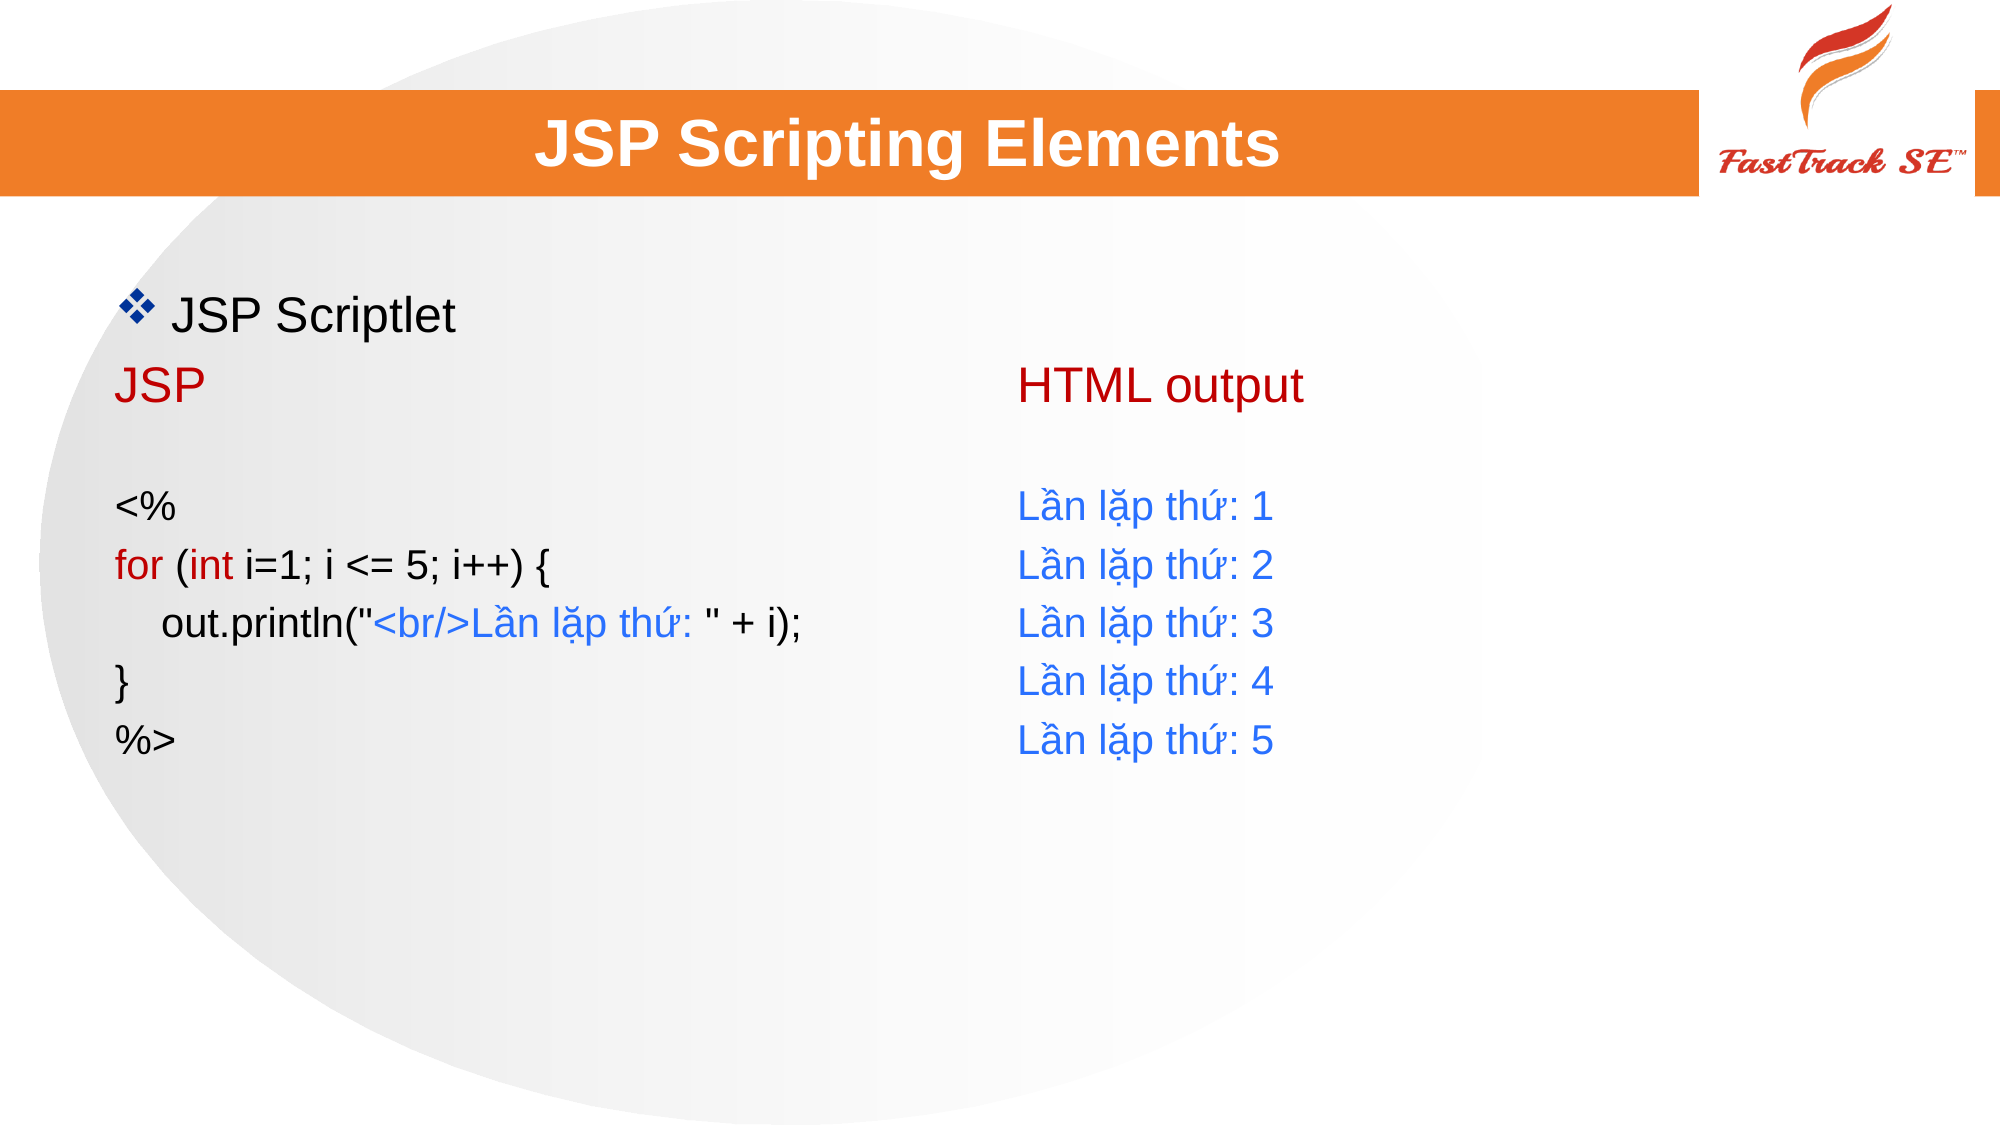

# JSP Scripting Elements
JSP Scriptlet
JSP

<%
for (int i=1; i <= 5; i++) {
    out.println("<br/>Lần lặp thứ: " + i);
}
%>

HTML output

Lần lặp thứ: 1
Lần lặp thứ: 2
Lần lặp thứ: 3
Lần lặp thứ: 4
Lần lặp thứ: 5